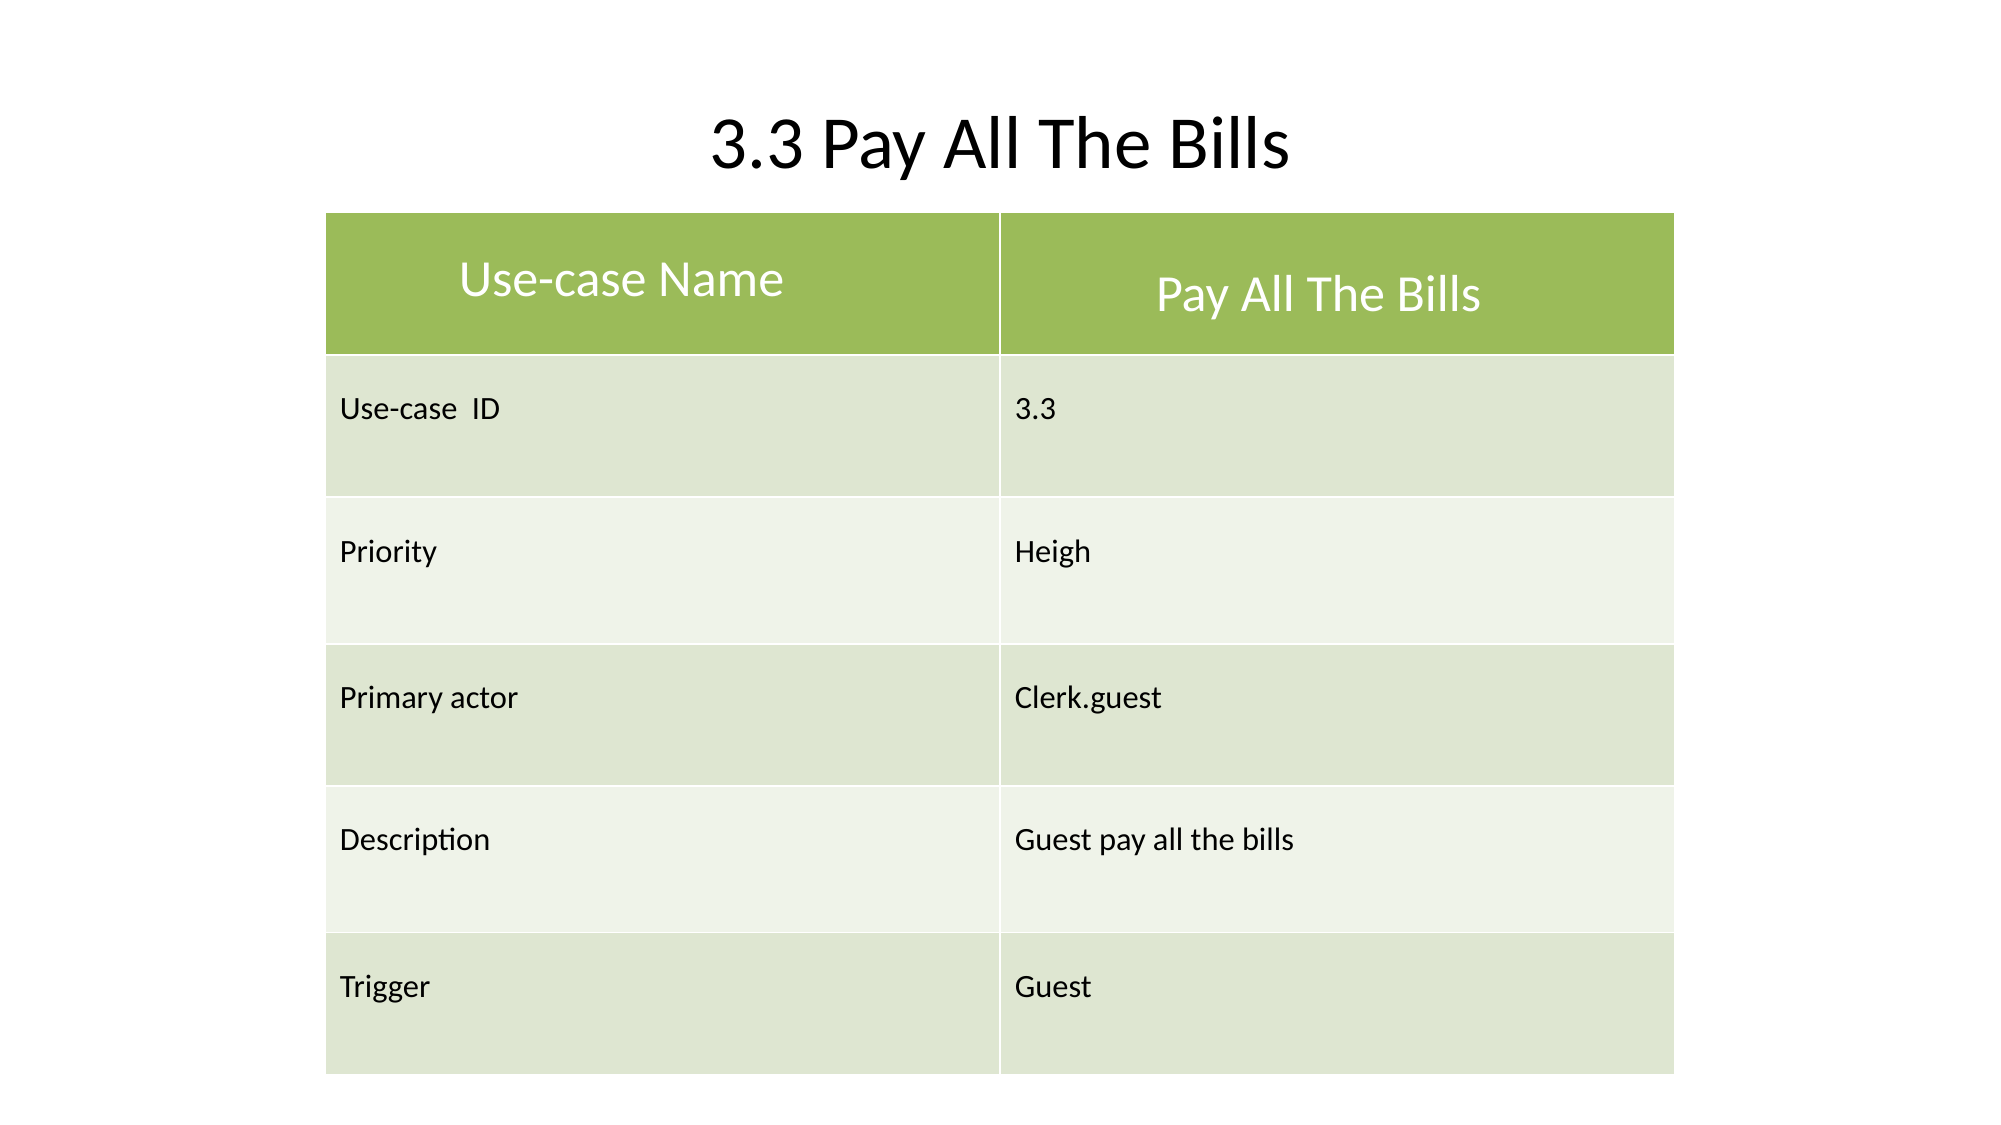

# 3.3 Pay All The Bills
| Use-case Name | Pay All The Bills |
| --- | --- |
| Use-case ID | 3.3 |
| Priority | Heigh |
| Primary actor | Clerk.guest |
| Description | Guest pay all the bills |
| Trigger | Guest |